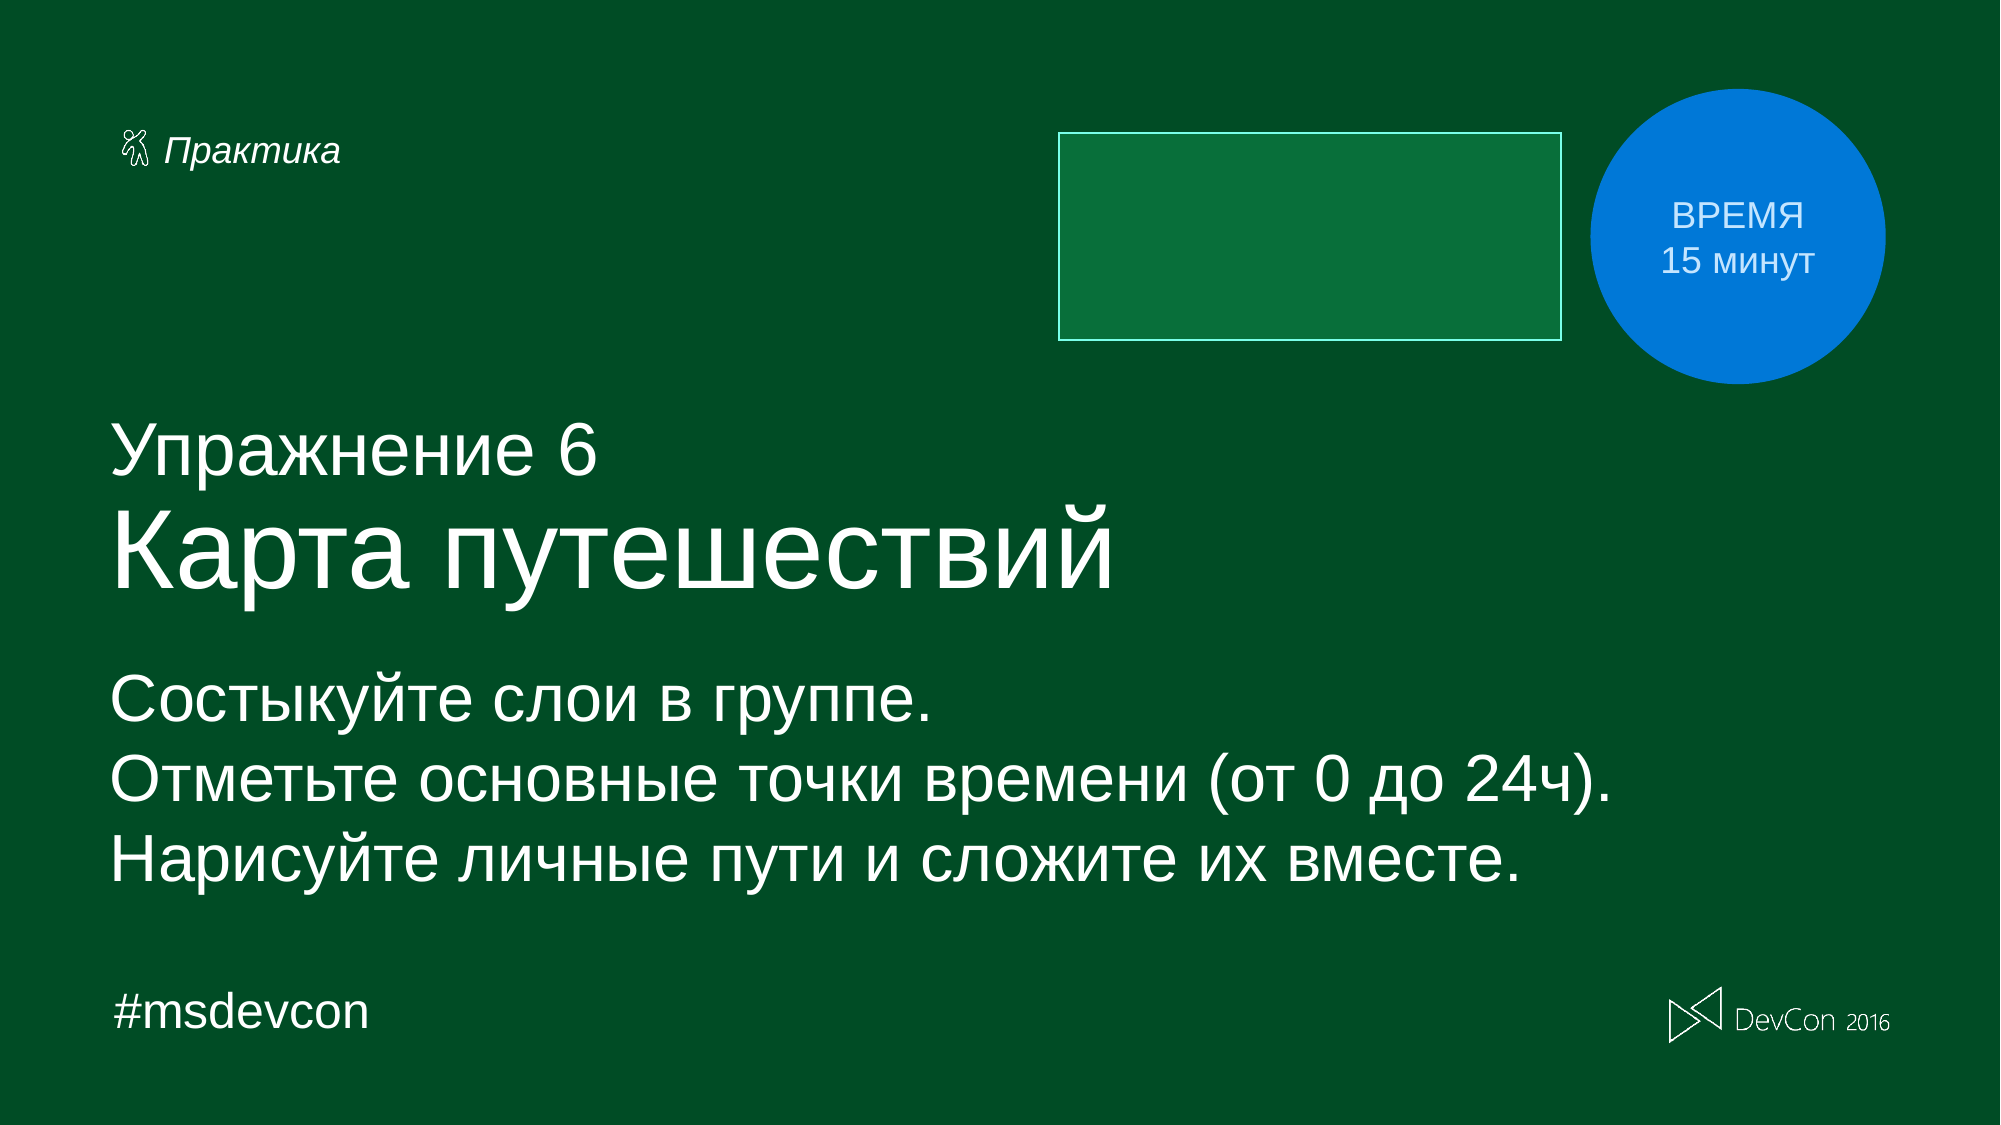

ВРЕМЯ
15 минут

# Упражнение 6 Карта путешествий

Состыкуйте слои в группе.
Отметьте основные точки времени (от 0 до 24ч).
Нарисуйте личные пути и сложите их вместе.